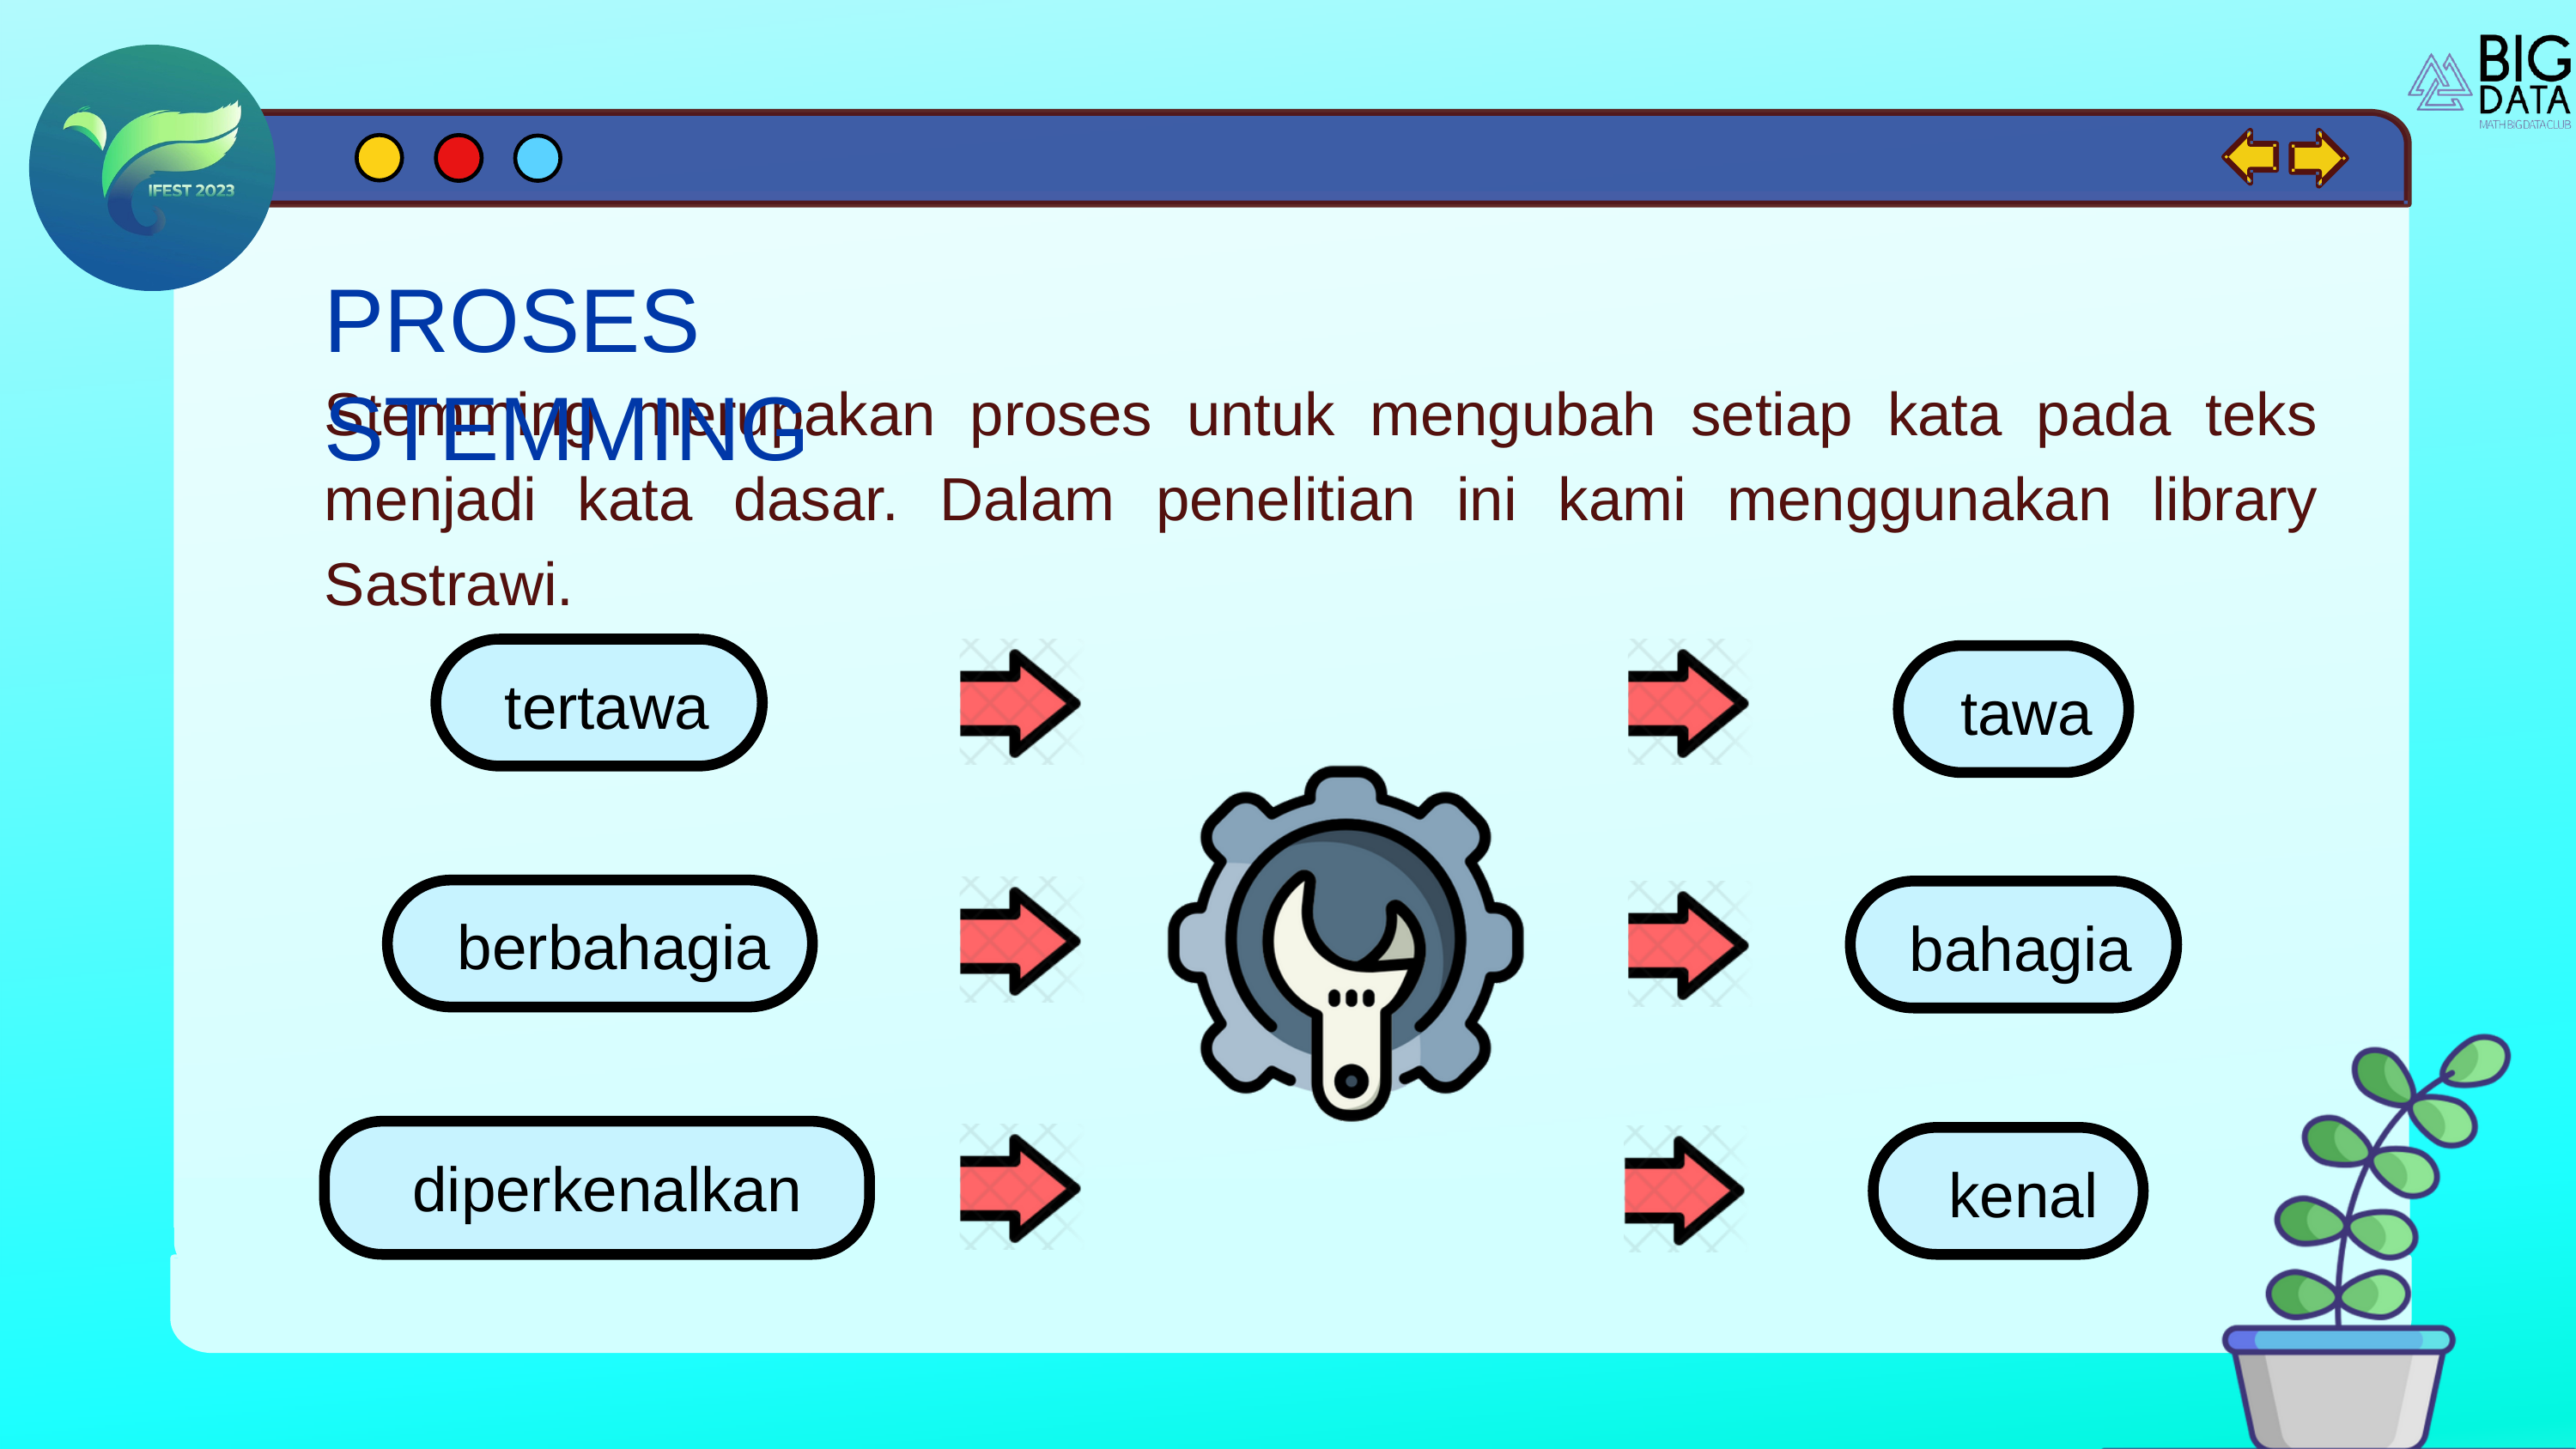

PROSES STEMMING
Stemming merupakan proses untuk mengubah setiap kata pada teks menjadi kata dasar. Dalam penelitian ini kami menggunakan library Sastrawi.

tertawa
tawa

berbahagia
bahagia

diperkenalkan
kenal